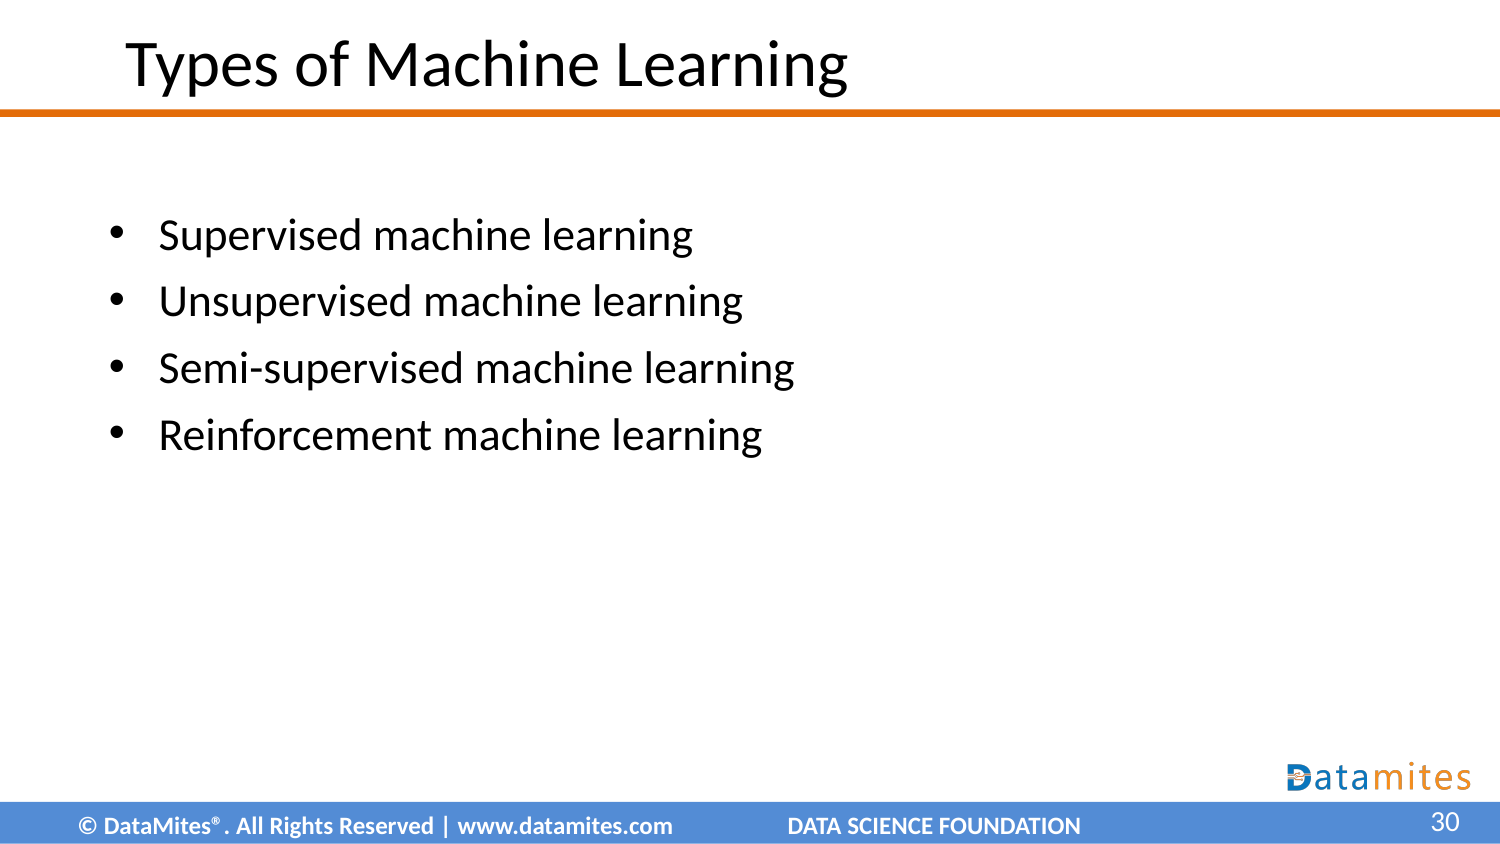

# Types of Machine Learning
Supervised machine learning
Unsupervised machine learning
Semi-supervised machine learning
Reinforcement machine learning
30